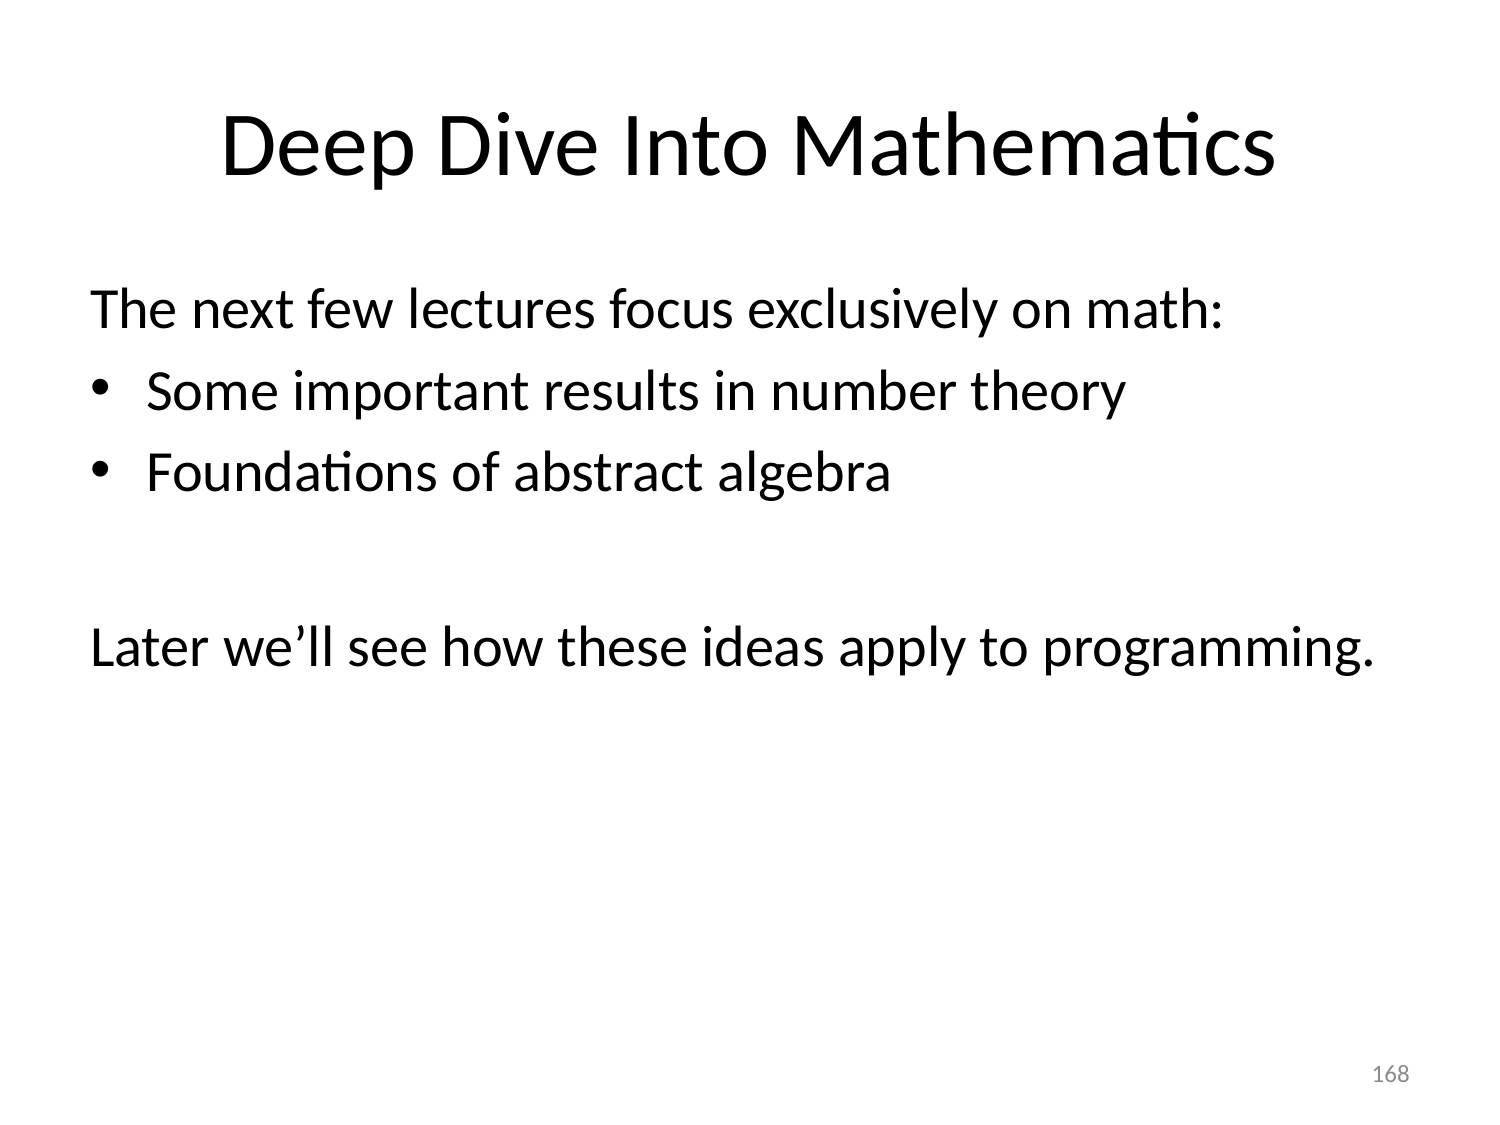

# Deep Dive Into Mathematics
The next few lectures focus exclusively on math:
Some important results in number theory
Foundations of abstract algebra

Later we’ll see how these ideas apply to programming.
168